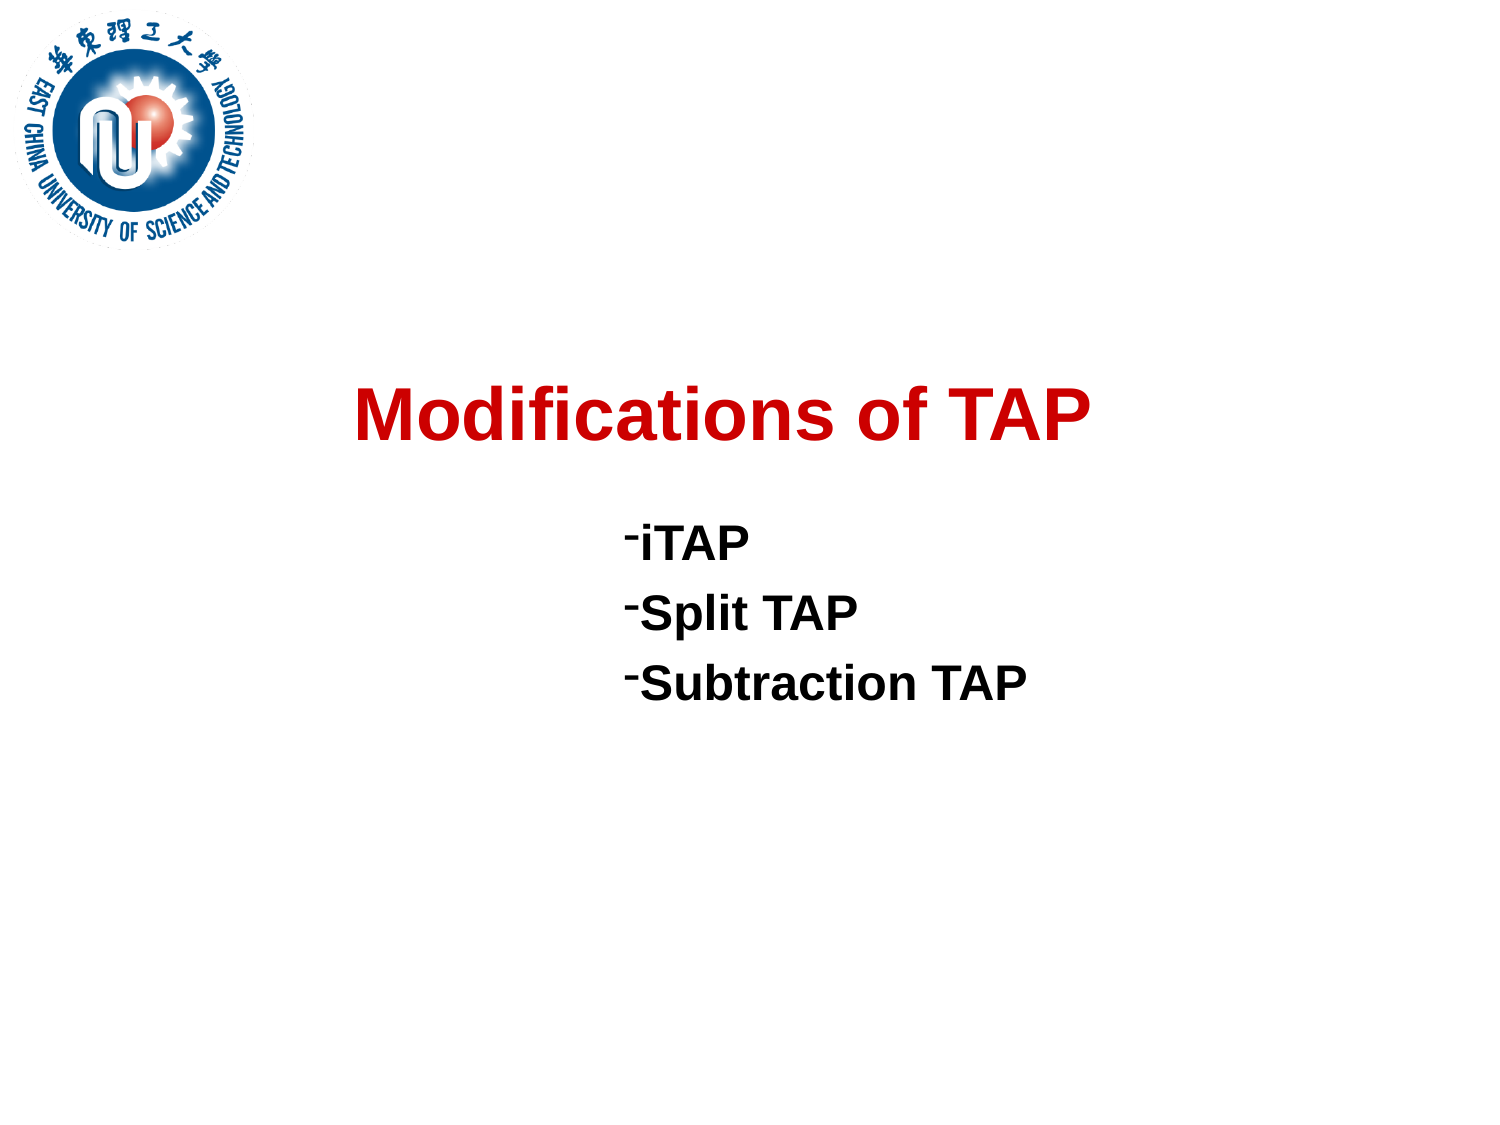

# Modifications of TAP
iTAP
Split TAP
Subtraction TAP